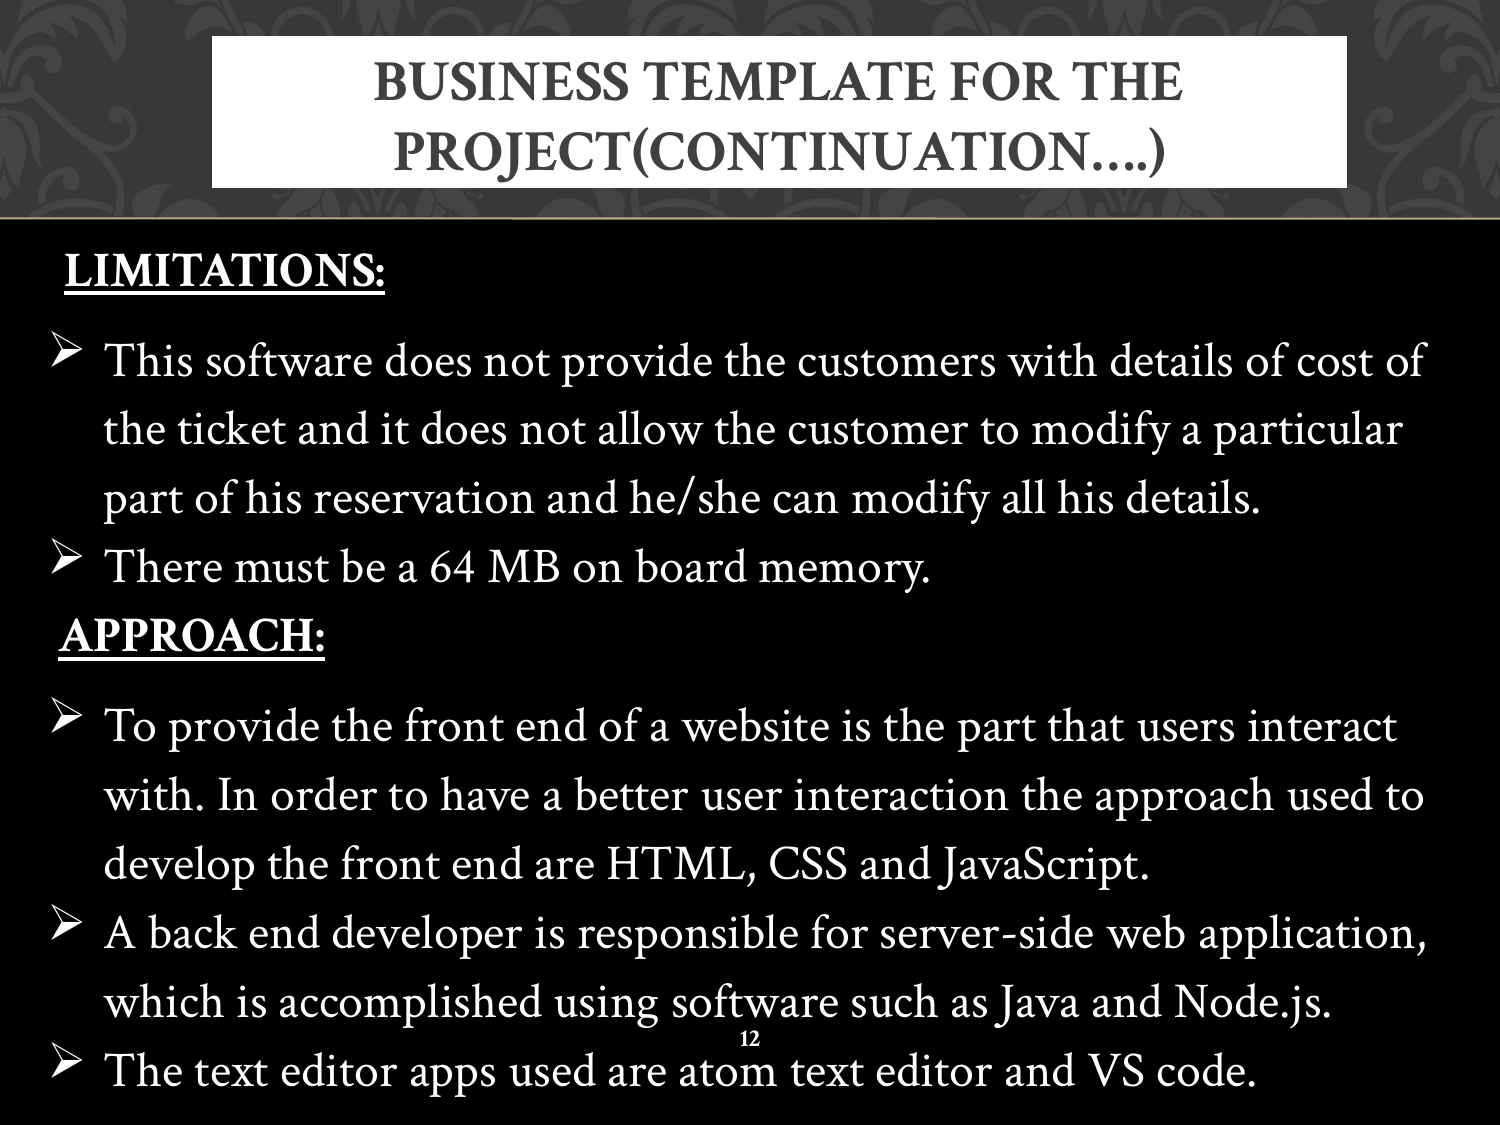

# BUSINESS TEMPLATE FOR THE PROJECT(Continuation….)
  LIMITATIONS:
This software does not provide the customers with details of cost of the ticket and it does not allow the customer to modify a particular part of his reservation and he/she can modify all his details.
There must be a 64 MB on board memory.
 APPROACH:
To provide the front end of a website is the part that users interact with. In order to have a better user interaction the approach used to develop the front end are HTML, CSS and JavaScript.
A back end developer is responsible for server-side web application, which is accomplished using software such as Java and Node.js.
The text editor apps used are atom text editor and VS code.
12